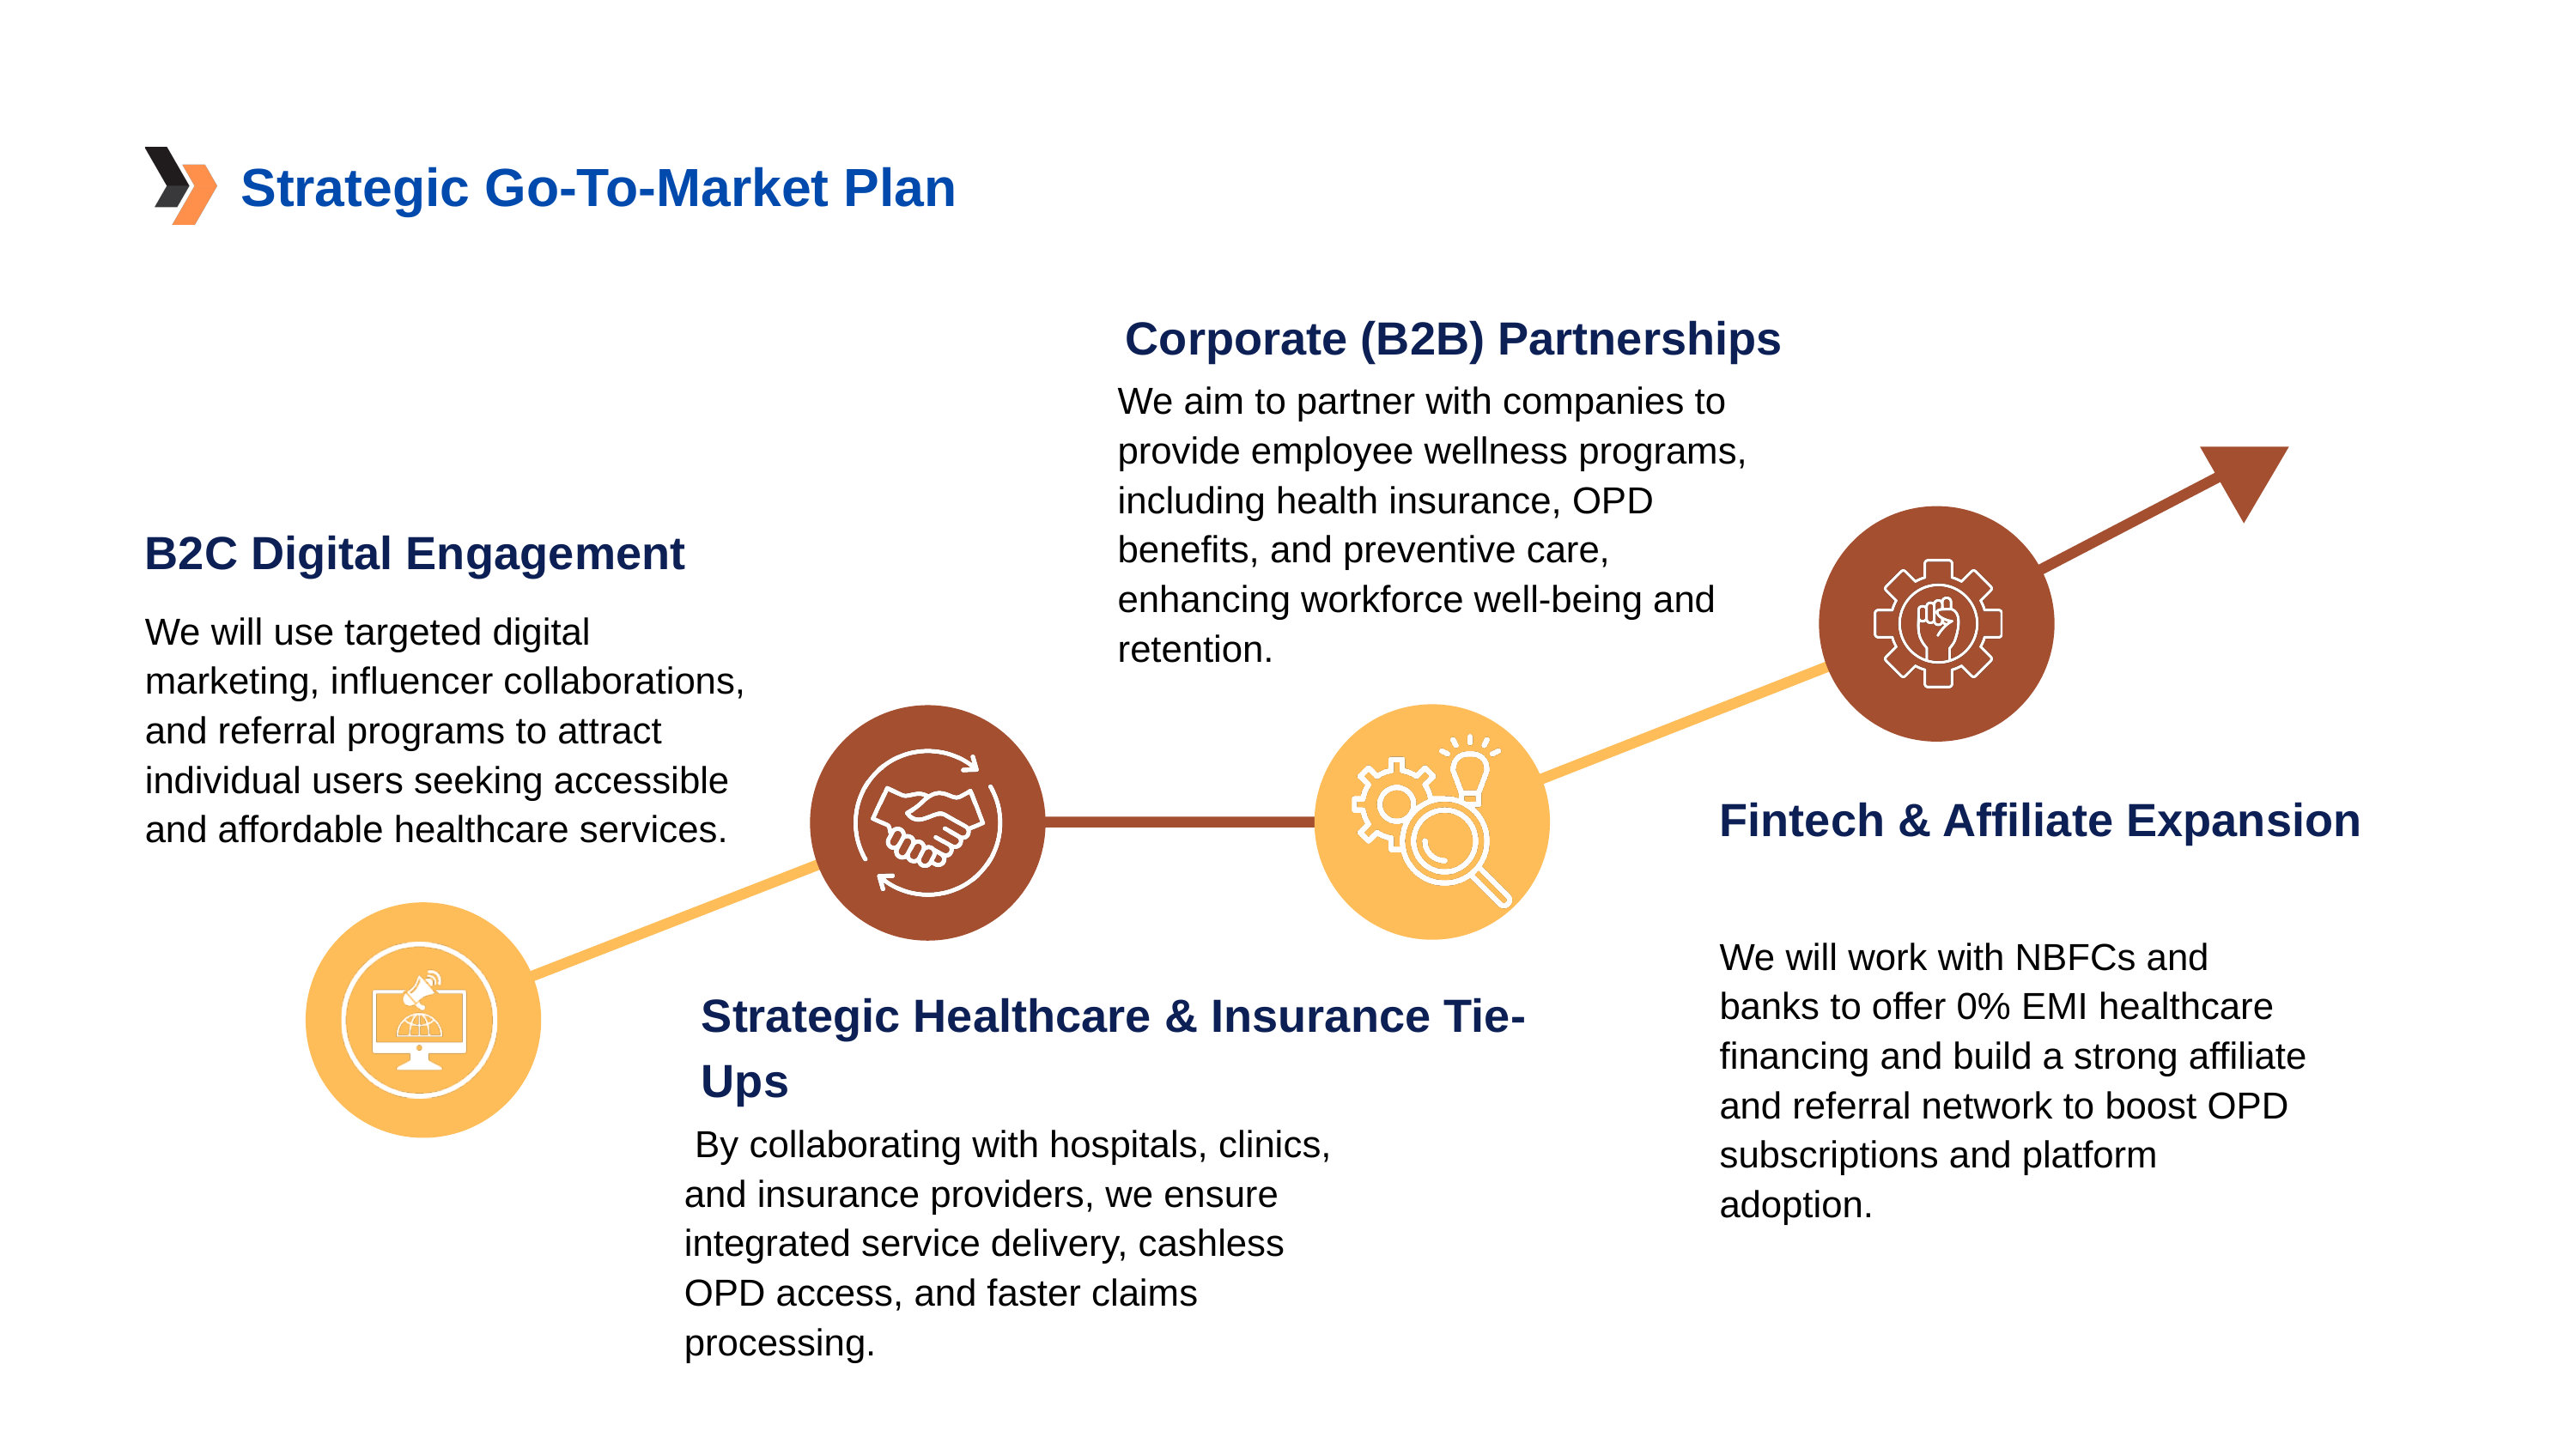

Strategic Go-To-Market Plan

Corporate (B2B) Partnerships
We aim to partner with companies to provide employee wellness programs, including health insurance, OPD benefits, and preventive care, enhancing workforce well-being and retention.

B2C Digital Engagement

We will use targeted digital marketing, influencer collaborations, and referral programs to attract individual users seeking accessible and affordable healthcare services.

Fintech & Affiliate Expansion

We will work with NBFCs and banks to offer 0% EMI healthcare financing and build a strong affiliate and referral network to boost OPD subscriptions and platform adoption.

Strategic Healthcare & Insurance Tie-Ups
 By collaborating with hospitals, clinics, and insurance providers, we ensure integrated service delivery, cashless OPD access, and faster claims processing.